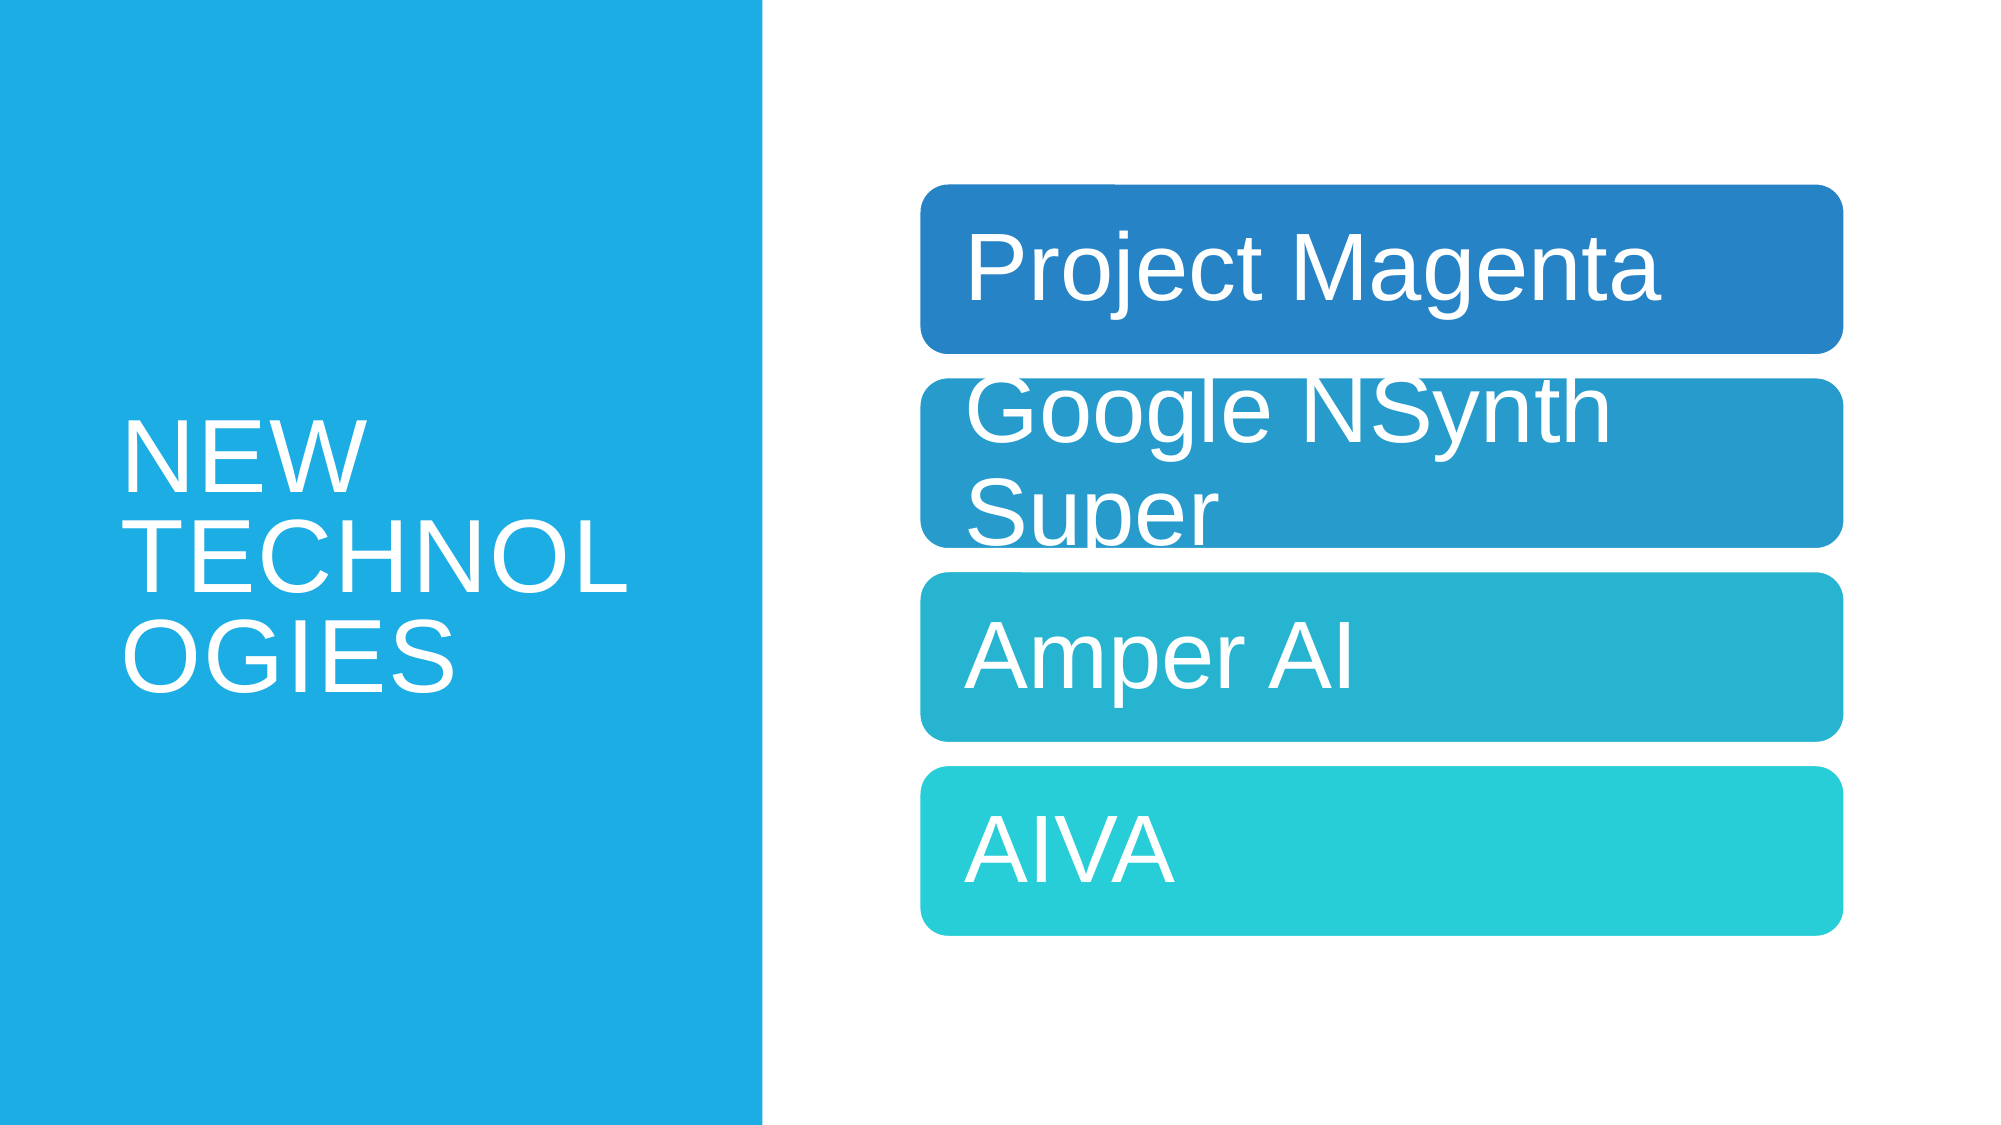

# New technologies
Project Magenta
Google NSynth Super
Amper AI
AIVA